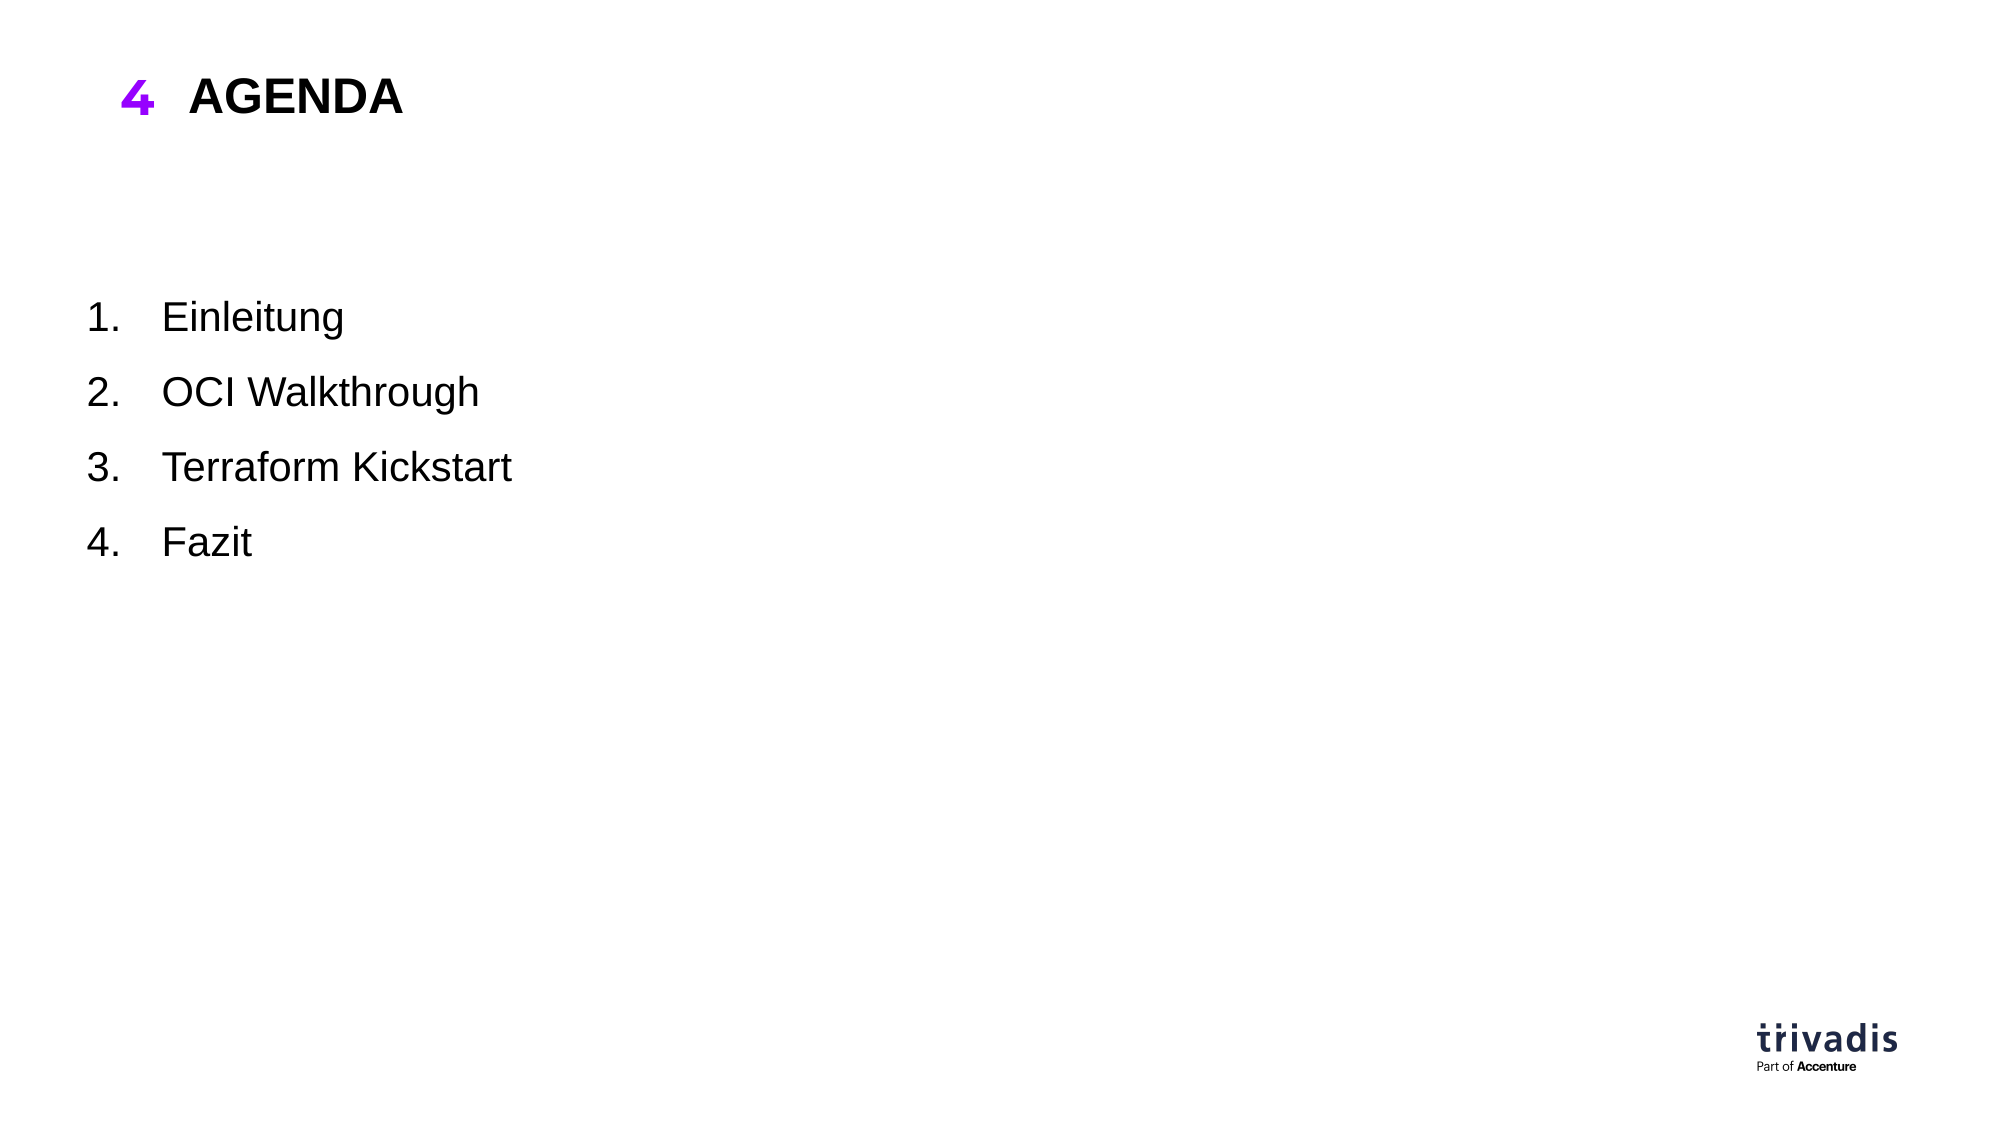

# Agenda
Einleitung
OCI Walkthrough
Terraform Kickstart
Fazit